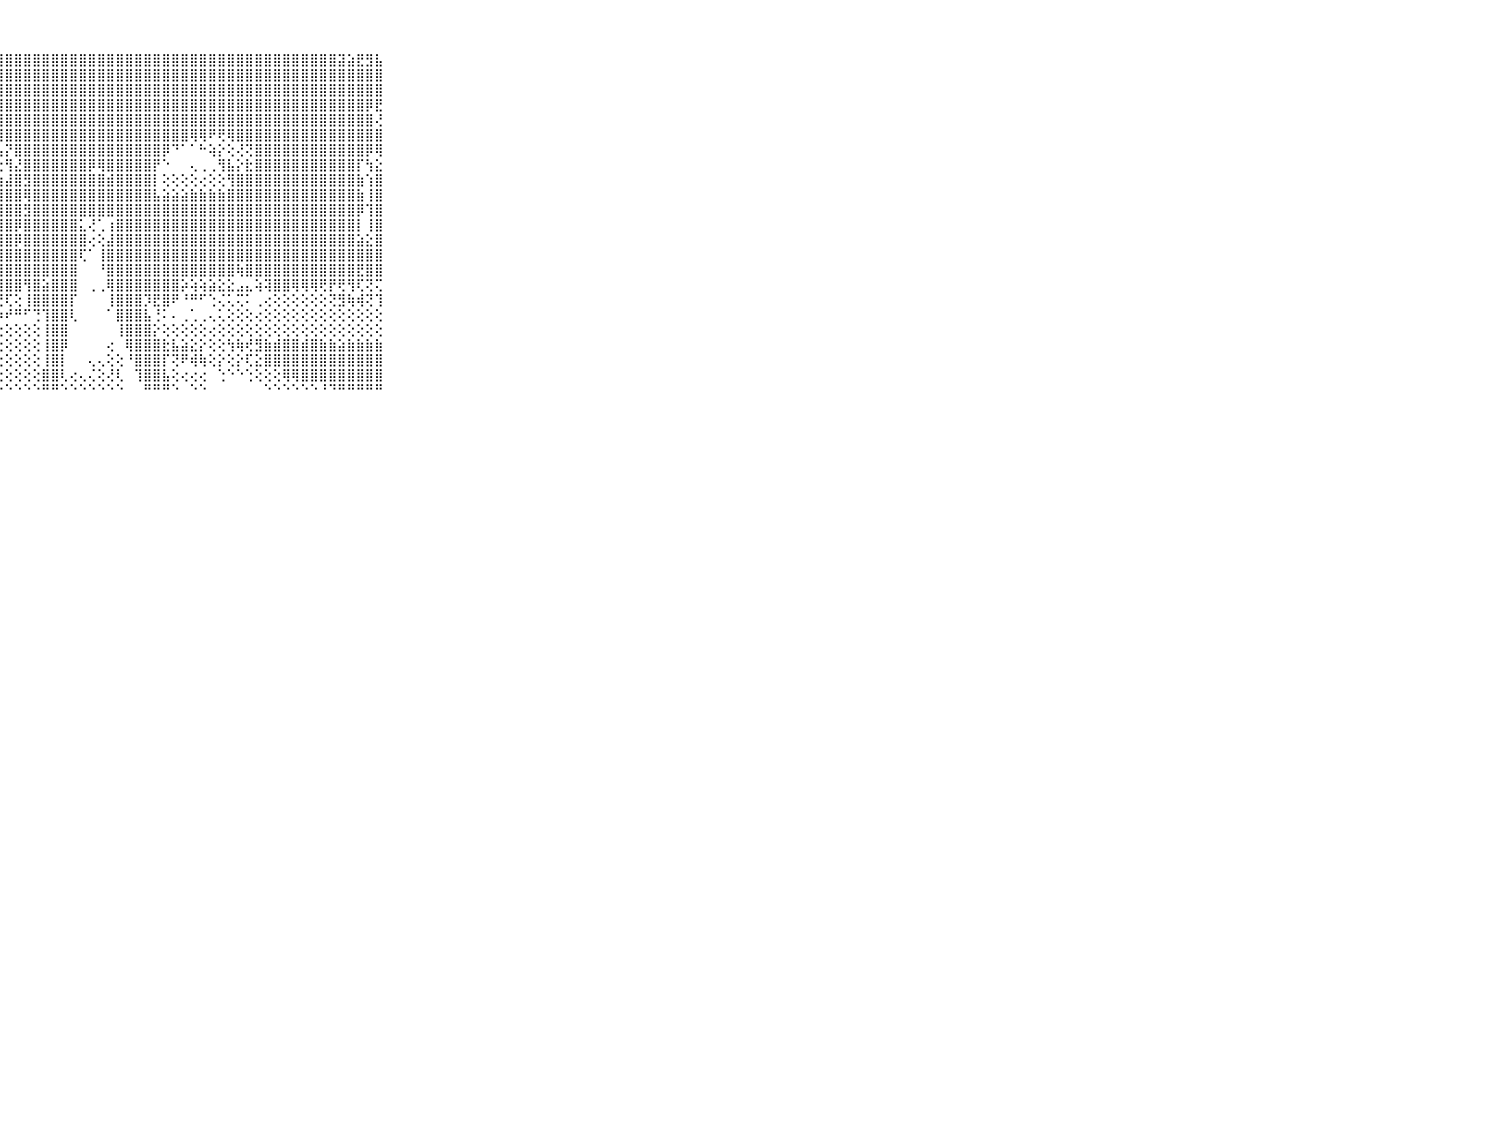

⠀⠀⠀⠀⠀⠀⠀⠀⠀⠀⠀⣿⣿⣿⣿⣿⣻⣿⣿⣿⣿⣿⣿⣿⣿⣿⣿⣿⣿⣿⣿⣿⣿⣿⣿⣿⣿⣿⣿⣿⣿⣿⣿⣿⣿⣿⣿⣿⣿⣿⣿⣿⣿⣿⣿⣿⣿⣿⣿⣿⣿⣿⣿⣿⣽⣵⣟⣻⣧⠀⠀⠀⠀⠀⠀⠀⠀⠀⠀⠀⠀
⠀⠀⠀⠀⠀⠀⠀⠀⠀⠀⠀⣿⣿⣿⣿⣿⣿⣿⣿⣿⣿⣿⣿⣿⣷⣿⣿⣿⣿⣿⣿⣿⣿⣿⣿⣿⣿⣿⣿⣿⣿⣿⣿⣿⣿⣿⣿⣿⣿⣿⣿⣿⣿⣿⣿⣿⣿⣿⣿⣿⣿⣿⣿⣿⣿⣿⣿⣿⣿⠀⠀⠀⠀⠀⠀⠀⠀⠀⠀⠀⠀
⠀⠀⠀⠀⠀⠀⠀⠀⠀⠀⠀⣿⣿⣿⣿⣿⣿⣿⣿⣿⣿⣿⣿⣿⣿⣿⣿⣿⣿⣿⣿⣿⣿⣿⣿⣿⣿⣿⣿⣿⣿⣿⣿⣿⣿⣿⣿⣿⣿⣿⣿⣿⣿⣿⣿⣿⣿⣿⣿⣿⣿⣿⣿⣿⣿⣿⣿⣿⣿⠀⠀⠀⠀⠀⠀⠀⠀⠀⠀⠀⠀
⠀⠀⠀⠀⠀⠀⠀⠀⠀⠀⠀⣿⣿⣿⣿⣿⣿⣿⣿⣿⣿⣿⣿⣿⣿⣿⣿⣿⣿⣿⣿⣿⣿⣿⣿⣿⣿⣿⣿⣿⣿⣿⣿⣿⣿⣿⣿⣿⣿⣿⣿⣿⣿⣿⣿⣿⣿⣿⣿⣿⣿⣿⣿⣿⣿⣿⣿⡿⣟⠀⠀⠀⠀⠀⠀⠀⠀⠀⠀⠀⠀
⠀⠀⠀⠀⠀⠀⠀⠀⠀⠀⠀⣿⣿⣿⣿⣿⣿⣿⣿⡿⢿⢟⢟⢻⢿⣿⣿⣿⣿⣿⣿⣿⣿⣿⣿⣿⣿⣿⣿⣿⣿⣿⣿⣿⣿⣿⣿⣿⣿⣿⣿⣿⣿⣿⣿⣿⣿⣿⣿⣿⣿⣿⣿⣿⣿⣿⣿⣿⢜⠀⠀⠀⠀⠀⠀⠀⠀⠀⠀⠀⠀
⠀⠀⠀⠀⠀⠀⠀⠀⠀⠀⠀⣿⣿⣿⣿⣿⣿⢟⣕⣕⣑⡜⢓⠇⠵⣜⢝⢿⣿⣿⣿⣿⣿⣿⣿⣿⣿⣿⣿⣿⣿⣿⣿⣿⣿⣿⣿⣿⢿⢿⠟⢟⢿⣿⣿⣿⣿⣿⣿⣿⣿⣿⣿⣿⣿⣿⣿⣿⣿⠀⠀⠀⠀⠀⠀⠀⠀⠀⠀⠀⠀
⠀⠀⠀⠀⠀⠀⠀⠀⠀⠀⠀⣿⣿⣿⣿⢏⢕⢕⢜⢝⢝⢝⢝⢝⢕⢕⢝⢧⡝⣿⣿⣿⣿⣿⣿⣿⣿⣿⣿⣿⣿⣿⣿⣿⣿⡿⠙⠁⠁⠓⢵⡕⢕⢜⢝⣿⣿⣿⣿⣿⣿⣿⣿⣿⣿⣿⣿⡿⢿⠀⠀⠀⠀⠀⠀⠀⠀⠀⠀⠀⠀
⠀⠀⠀⠀⠀⠀⠀⠀⠀⠀⠀⣿⣿⣿⣿⣧⣕⣕⣕⡕⣕⡕⢕⢕⢕⢕⢕⢕⢻⣜⣿⣿⣿⣿⣿⣿⣿⡿⢿⣿⣿⣿⣿⣿⡟⠑⠀⠀⢄⢀⢀⢻⣧⡕⣗⣿⣿⣿⣿⣿⣿⣿⣿⣿⣿⣿⡏⢳⣕⠀⠀⠀⠀⠀⠀⠀⠀⠀⠀⠀⠀
⠀⠀⠀⠀⠀⠀⠀⠀⠀⠀⠀⣿⣿⣿⣿⣿⣿⣿⣿⣿⣿⣿⣿⣾⣷⣷⣷⣷⣼⣿⣻⣿⣿⣿⣿⣿⣿⣿⣿⣾⣿⣿⣿⣿⡇⢕⢕⢕⢕⢔⢕⢕⢻⣿⣿⣿⣿⣿⣿⣿⣿⣿⣿⣿⣿⣿⣷⢱⣿⠀⠀⠀⠀⠀⠀⠀⠀⠀⠀⠀⠀
⠀⠀⠀⠀⠀⠀⠀⠀⠀⠀⠀⣿⣿⣿⣿⣿⣿⣿⣿⣿⣿⣿⣿⣿⣿⣿⣿⣿⣿⣿⢿⣿⣿⣿⣿⣿⣿⣿⣿⣿⣿⣿⣿⣿⣧⣵⣵⣵⣷⣷⣷⣷⣿⣿⣿⣿⣿⣿⣿⣿⣿⣿⣿⣿⣿⣿⣷⢸⣿⠀⠀⠀⠀⠀⠀⠀⠀⠀⠀⠀⠀
⠀⠀⠀⠀⠀⠀⠀⠀⠀⠀⠀⣿⣿⣿⣿⣿⣿⣿⣿⣿⣿⣿⣿⣿⣿⣿⣿⣿⣿⣿⣻⣿⣿⣿⣿⣿⣿⣿⣿⣿⣿⣿⣿⣿⣿⣿⣿⣿⣿⣿⣿⣿⣿⣿⣿⣿⣿⣿⣿⣿⣿⣿⣿⣿⣿⣿⡿⢹⣿⠀⠀⠀⠀⠀⠀⠀⠀⠀⠀⠀⠀
⠀⠀⠀⠀⠀⠀⠀⠀⠀⠀⠀⣿⣿⣿⣿⣿⣿⣿⣿⣿⣿⣿⣿⣿⣿⣿⣿⣿⣿⡿⣿⣿⣿⣿⣿⣿⣅⢜⢁⢰⣿⣿⣿⣿⣿⣿⣿⣿⣿⣿⣿⣿⣿⣿⣿⣿⣿⣿⣿⣿⣿⣿⣿⣿⣿⣿⡇⢸⣿⠀⠀⠀⠀⠀⠀⠀⠀⠀⠀⠀⠀
⠀⠀⠀⠀⠀⠀⠀⠀⠀⠀⠀⣿⣿⣿⣿⣿⣿⣿⣿⣿⣿⣿⣿⣿⣿⣿⣿⣿⣿⡿⣿⣿⣿⣿⣿⣿⣿⢔⢕⣼⣿⣿⣿⣿⣿⣿⣿⣿⣿⣿⣿⣿⣿⣿⣿⣿⣿⣿⣿⣿⣿⣿⣿⣿⣿⣿⣵⣕⣿⠀⠀⠀⠀⠀⠀⠀⠀⠀⠀⠀⠀
⠀⠀⠀⠀⠀⠀⠀⠀⠀⠀⠀⣿⣿⣿⣿⣿⣿⣿⣿⣿⣿⣿⣿⣿⣿⣿⣿⣿⣿⣿⣿⣿⣿⣿⣿⣿⢏⠁⢸⣿⣿⣿⣿⣿⣿⣿⣿⣿⣿⣿⣿⣿⣿⣿⣿⣿⣿⣿⣿⣿⣿⣿⣿⣿⣿⣿⣿⣿⣿⠀⠀⠀⠀⠀⠀⠀⠀⠀⠀⠀⠀
⠀⠀⠀⠀⠀⠀⠀⠀⠀⠀⠀⣿⣿⣿⣿⣿⣿⣿⣿⣿⣿⣿⣿⣿⣿⣿⣿⣿⣿⣿⣿⣿⣿⣿⣿⣿⠀⠀⠘⣿⣿⣿⣿⣿⣿⣿⣿⣿⣿⣿⣿⣿⣿⢷⣿⣿⣿⣿⣿⣿⣿⣿⣿⣿⣿⣿⣟⣿⣿⠀⠀⠀⠀⠀⠀⠀⠀⠀⠀⠀⠀
⠀⠀⠀⠀⠀⠀⠀⠀⠀⠀⠀⣿⣿⣿⣿⣿⣿⣿⣿⣿⣿⣿⣿⣿⣿⣿⣿⣿⣿⣿⢻⣿⣵⣿⣿⣿⠀⢀⢀⢿⣿⣿⣿⣿⣿⣿⣿⡵⢵⢵⣵⣕⣕⣠⣄⢵⢽⣿⣿⢿⢿⢿⢟⡟⢟⢻⢏⢝⢍⠀⠀⠀⠀⠀⠀⠀⠀⠀⠀⠀⠀
⠀⠀⠀⠀⠀⠀⠀⠀⠀⠀⠀⣿⣿⣿⣿⣿⣿⣿⣽⣽⣝⣹⣽⣿⣿⡿⢿⢟⢏⢕⢸⣿⣿⣿⣿⡏⠀⠀⠀⢸⣿⣿⣿⡹⣟⣿⠟⠘⠛⠋⢑⢌⢅⢍⠅⢀⢔⢕⢕⢕⢕⢕⢕⢝⣻⢷⢾⢝⢹⠀⠀⠀⠀⠀⠀⠀⠀⠀⠀⠀⠀
⠀⠀⠀⠀⠀⠀⠀⠀⠀⠀⠀⣿⣿⣿⣿⣿⣿⣿⣿⣿⣿⣿⣷⡿⢿⠿⠾⠷⠞⠛⠋⢙⢹⣿⣿⢇⠀⠀⠀⠁⣿⣿⣿⣧⢘⠅⠄⢀⢁⢀⢄⢅⢕⢕⢕⢔⢕⢕⢕⢕⢕⢕⢕⢕⢕⢕⢕⢕⢕⠀⠀⠀⠀⠀⠀⠀⠀⠀⠀⠀⠀
⠀⠀⠀⠀⠀⠀⠀⠀⠀⠀⠀⠛⠋⢛⢙⢝⢍⢍⢝⢕⢔⢔⢔⢔⢔⢕⢕⢕⢕⢕⢕⢕⢸⣿⣿⠀⠀⠀⠀⠀⢸⣿⣿⣿⡕⢕⢕⢕⢕⢕⢔⢕⢕⢕⢕⢕⢕⢕⢕⢕⢕⢕⢕⢕⢕⢕⢕⢕⢕⠀⠀⠀⠀⠀⠀⠀⠀⠀⠀⠀⠀
⠀⠀⠀⠀⠀⠀⠀⠀⠀⠀⠀⢔⢕⢕⢕⢕⢕⢕⢕⢕⢕⢕⢕⢕⢕⢕⢕⢕⢕⢕⢕⢕⢸⣿⡿⠀⠀⠀⠀⢔⠀⢿⣿⣿⣿⣗⣧⣵⣕⡕⢕⢕⢳⢷⢞⣻⣷⣾⣿⣿⣾⣿⣷⣷⣵⣷⣷⣷⣷⠀⠀⠀⠀⠀⠀⠀⠀⠀⠀⠀⠀
⠀⠀⠀⠀⠀⠀⠀⠀⠀⠀⠀⢕⢕⢕⢕⢕⢕⢕⢕⢕⢕⢕⢕⢕⢕⢕⢕⢕⢕⢕⢕⢕⢸⣿⡇⠀⠀⢄⢄⢕⢕⠘⣿⣿⣿⡏⢝⠟⢾⢷⢕⡕⢕⡕⢏⣕⣿⣿⣿⣿⣿⣿⣿⣿⣿⣿⣿⣿⣿⠀⠀⠀⠀⠀⠀⠀⠀⠀⠀⠀⠀
⠀⠀⠀⠀⠀⠀⠀⠀⠀⠀⠀⢕⢕⢕⢕⢕⢕⢕⢕⢕⢕⢕⢕⢕⢕⢕⡕⢕⢕⢕⢕⢕⣿⣿⢇⢔⢄⢌⢕⢜⢇⠀⢹⣿⣿⣧⢕⢔⢔⢔⠀⢑⠑⠑⢑⢕⢕⢕⢿⢿⣿⣿⣿⣿⣿⣿⣿⣿⣿⠀⠀⠀⠀⠀⠀⠀⠀⠀⠀⠀⠀
⠀⠀⠀⠀⠀⠀⠀⠀⠀⠀⠀⠑⠑⠑⠑⠑⠑⠑⠑⠑⠑⠑⠑⠑⠑⠑⠑⠑⠑⠑⠑⠑⠛⠛⠑⠑⠑⠑⠑⠑⠑⠀⠀⠛⠛⠛⠑⠀⠑⠑⠀⠀⠀⠀⠀⠀⠑⠑⠑⠑⠑⠑⠘⠙⠛⠛⠛⠛⠛⠀⠀⠀⠀⠀⠀⠀⠀⠀⠀⠀⠀